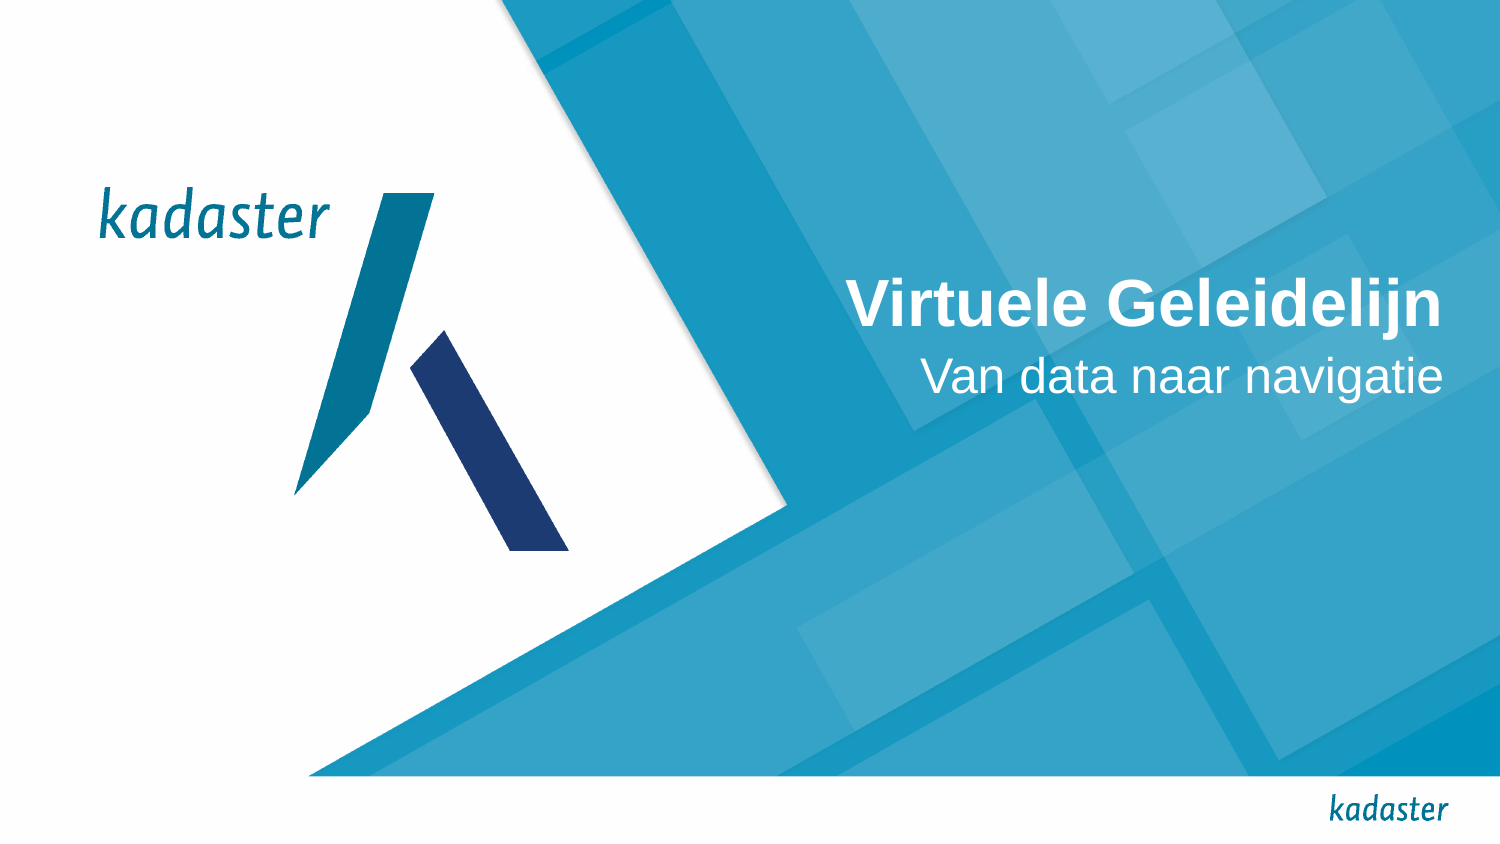

# Virtuele Geleidelijn
Van data naar navigatie